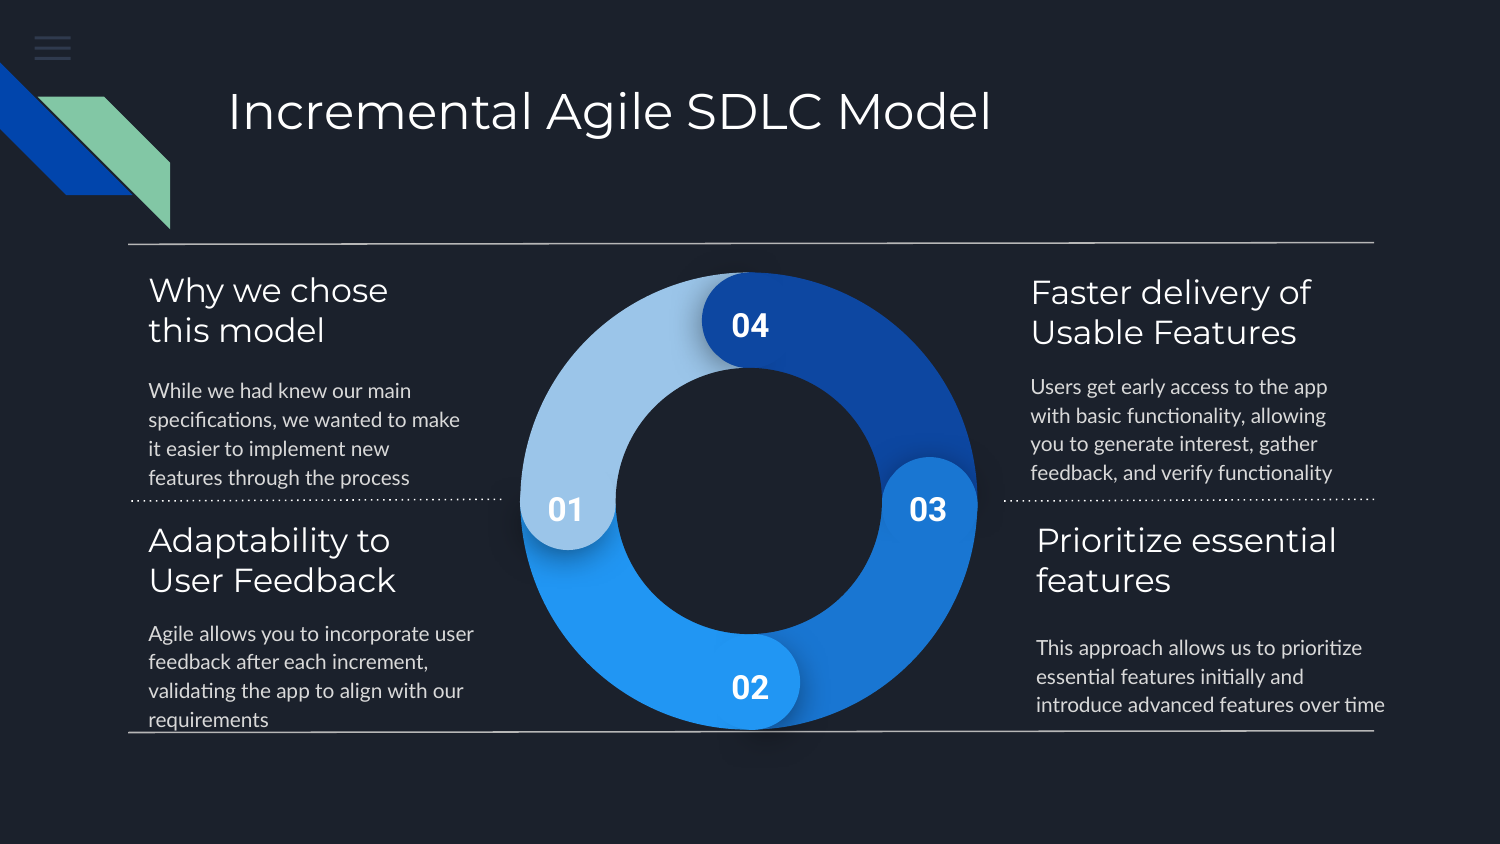

# Incremental Agile SDLC Model

Why we chose this model
Faster delivery of Usable Features
04
While we had knew our main specifications, we wanted to make it easier to implement new features through the process
Users get early access to the app with basic functionality, allowing you to generate interest, gather feedback, and verify functionality

01
03
Adaptability to User Feedback
Prioritize essential features
Agile allows you to incorporate user feedback after each increment, validating the app to align with our requirements
This approach allows us to prioritize essential features initially and introduce advanced features over time

02